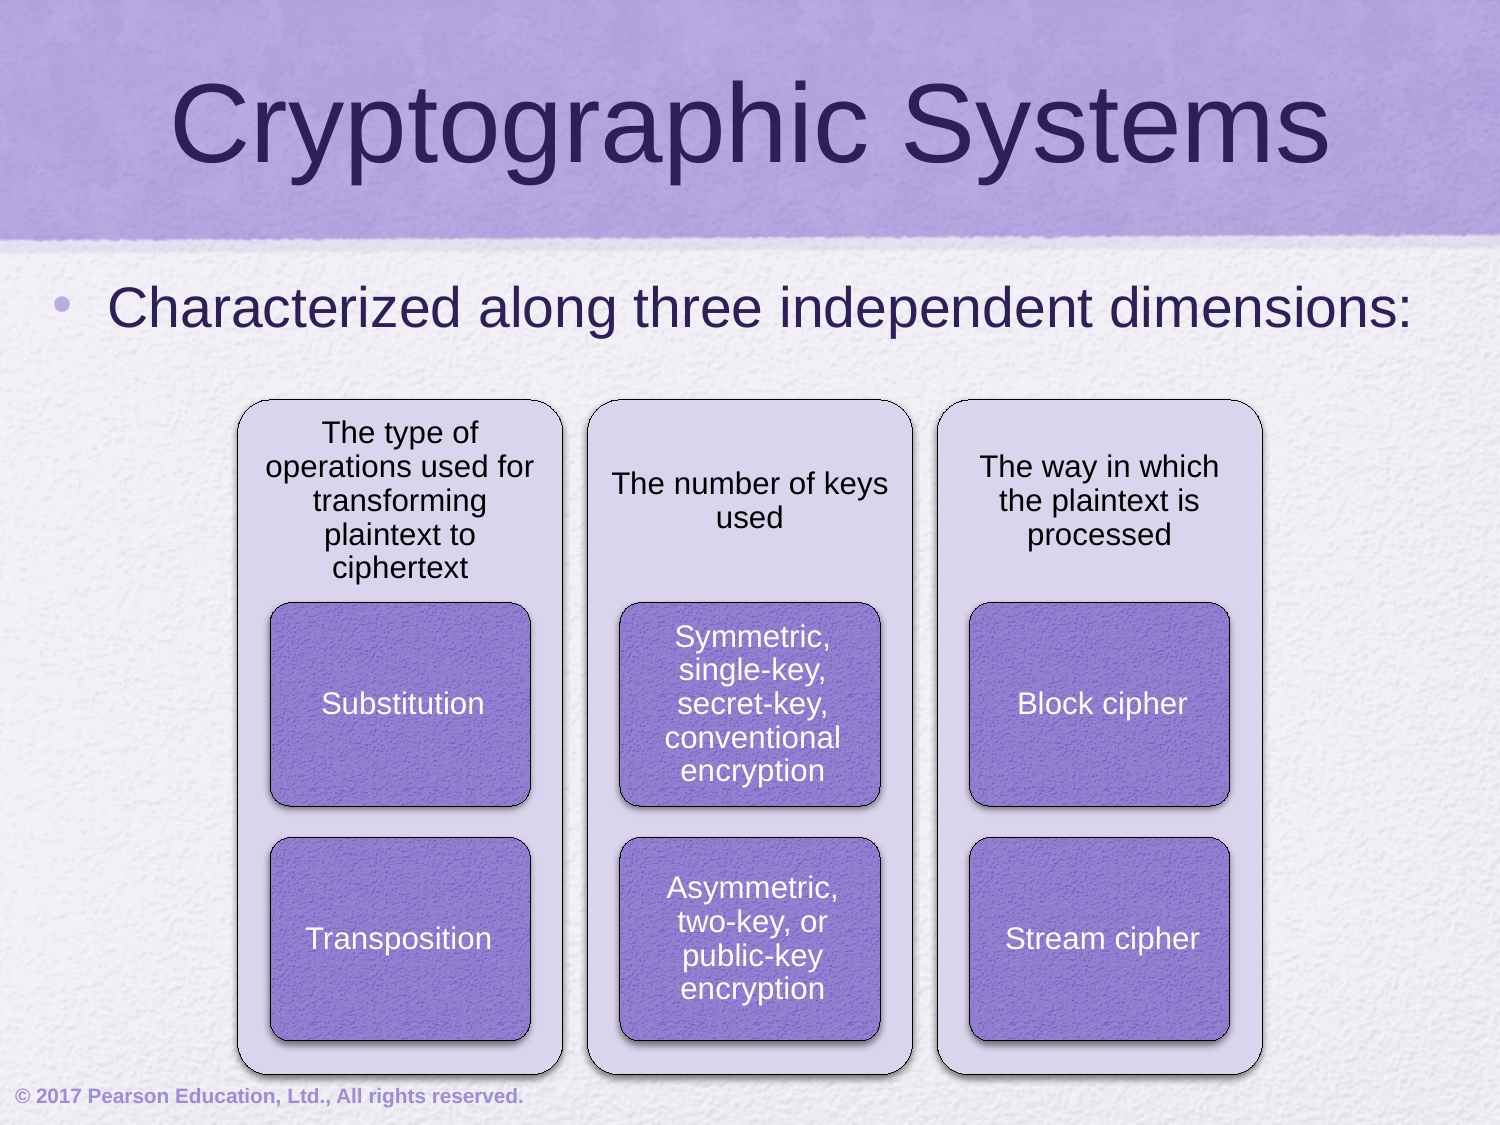

# Cryptographic Systems
Characterized along three independent dimensions:
The type of operations used for transforming plaintext to ciphertext
Substitution
Transposition
The number of keys used
Symmetric, single-key, secret-key, conventional encryption
Asymmetric, two-key, or public-key encryption
The way in which the plaintext is processed
Block cipher
Stream cipher
© 2017 Pearson Education, Ltd., All rights reserved.